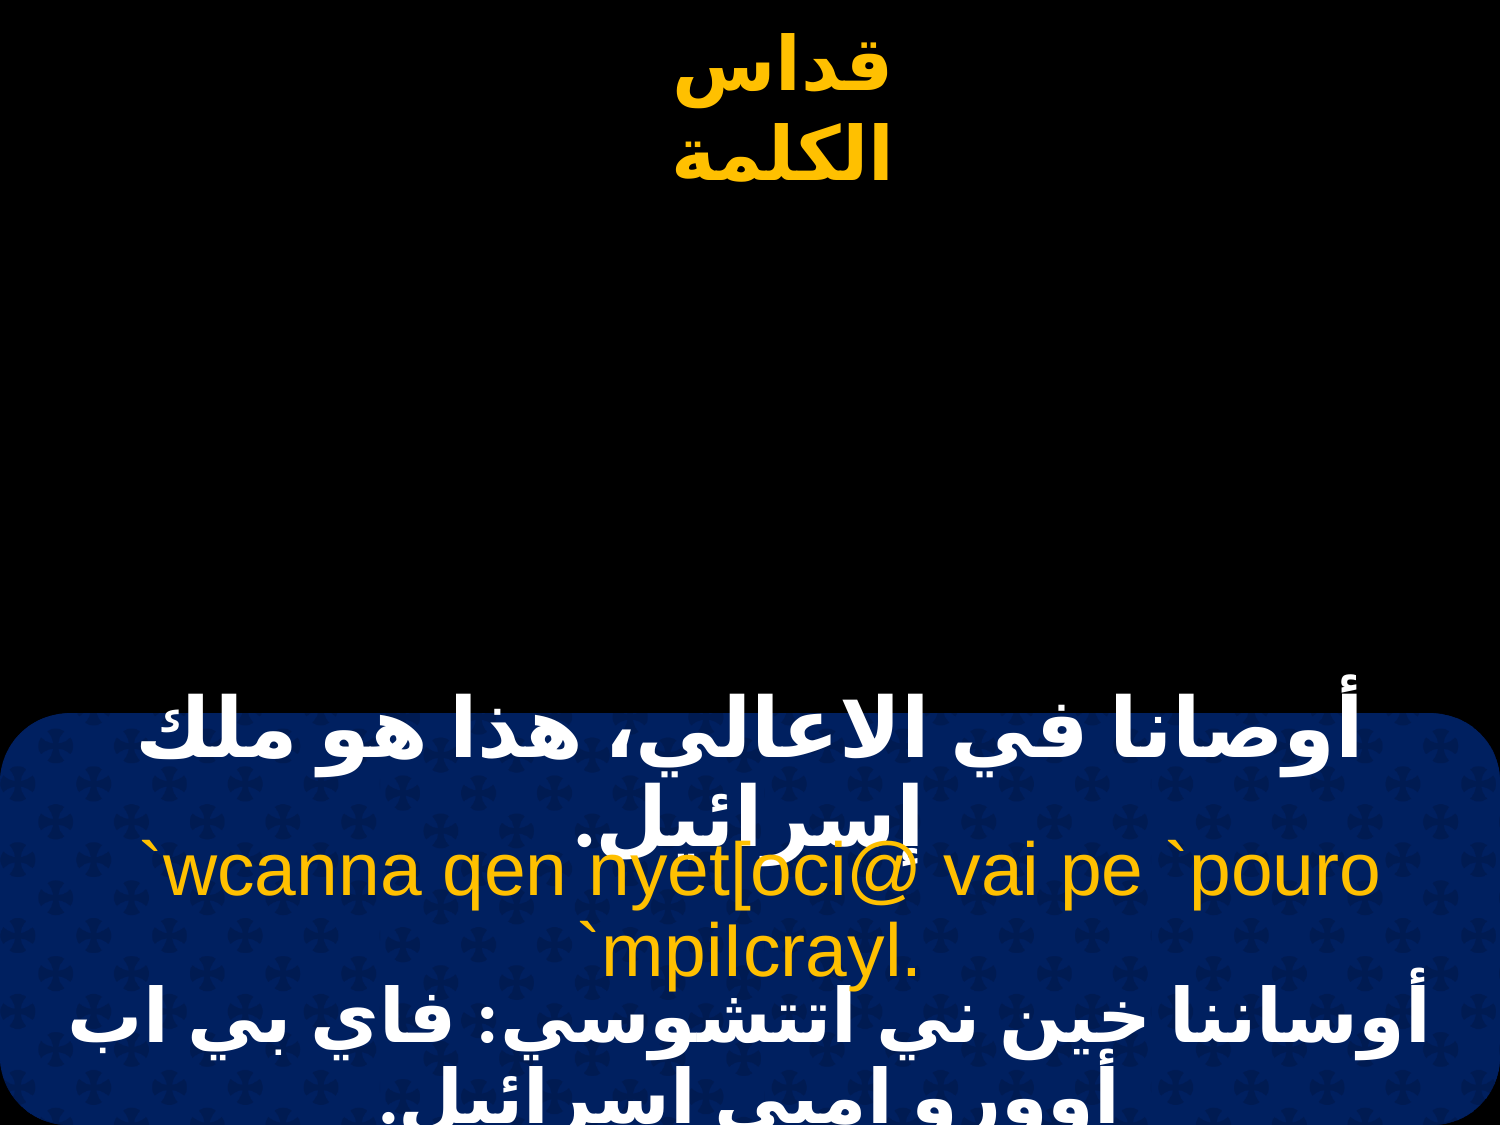

# أوصانا في الاعالي، هذا هو ملك إسرائيل.
 `wcanna qen nyet[oci@ vai pe `pouro `mpiIcrayl.
أوساننا خين ني اتتشوسي: فاي بي اب أوورو امبي اسرائيل.